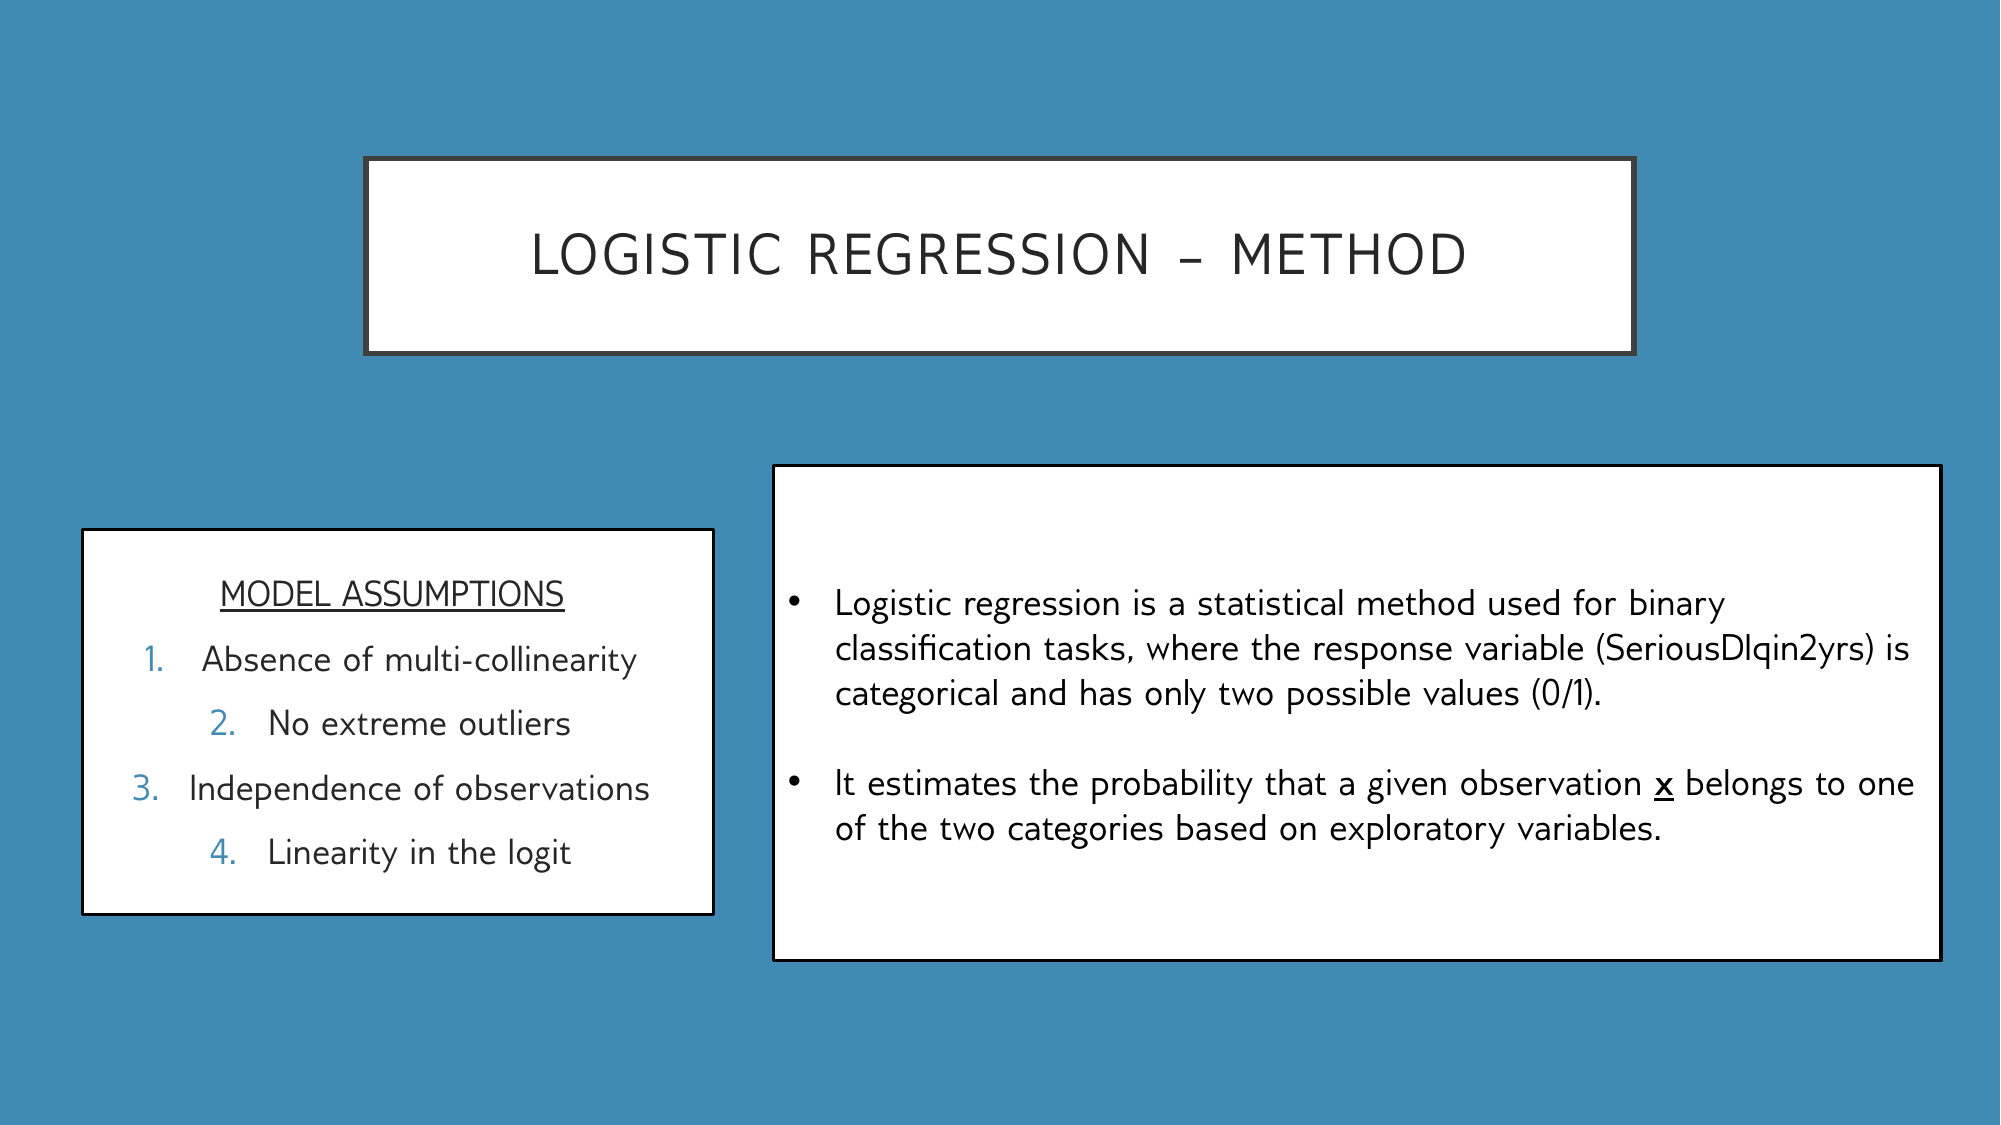

# Logistic Regression – Method

Logistic regression is a statistical method used for binary classification tasks, where the response variable (SeriousDlqin2yrs) is categorical and has only two possible values (0/1).

It estimates the probability that a given observation x belongs to one of the two categories based on exploratory variables.

MODEL ASSUMPTIONS
Absence of multi-collinearity
No extreme outliers
Independence of observations
Linearity in the logit